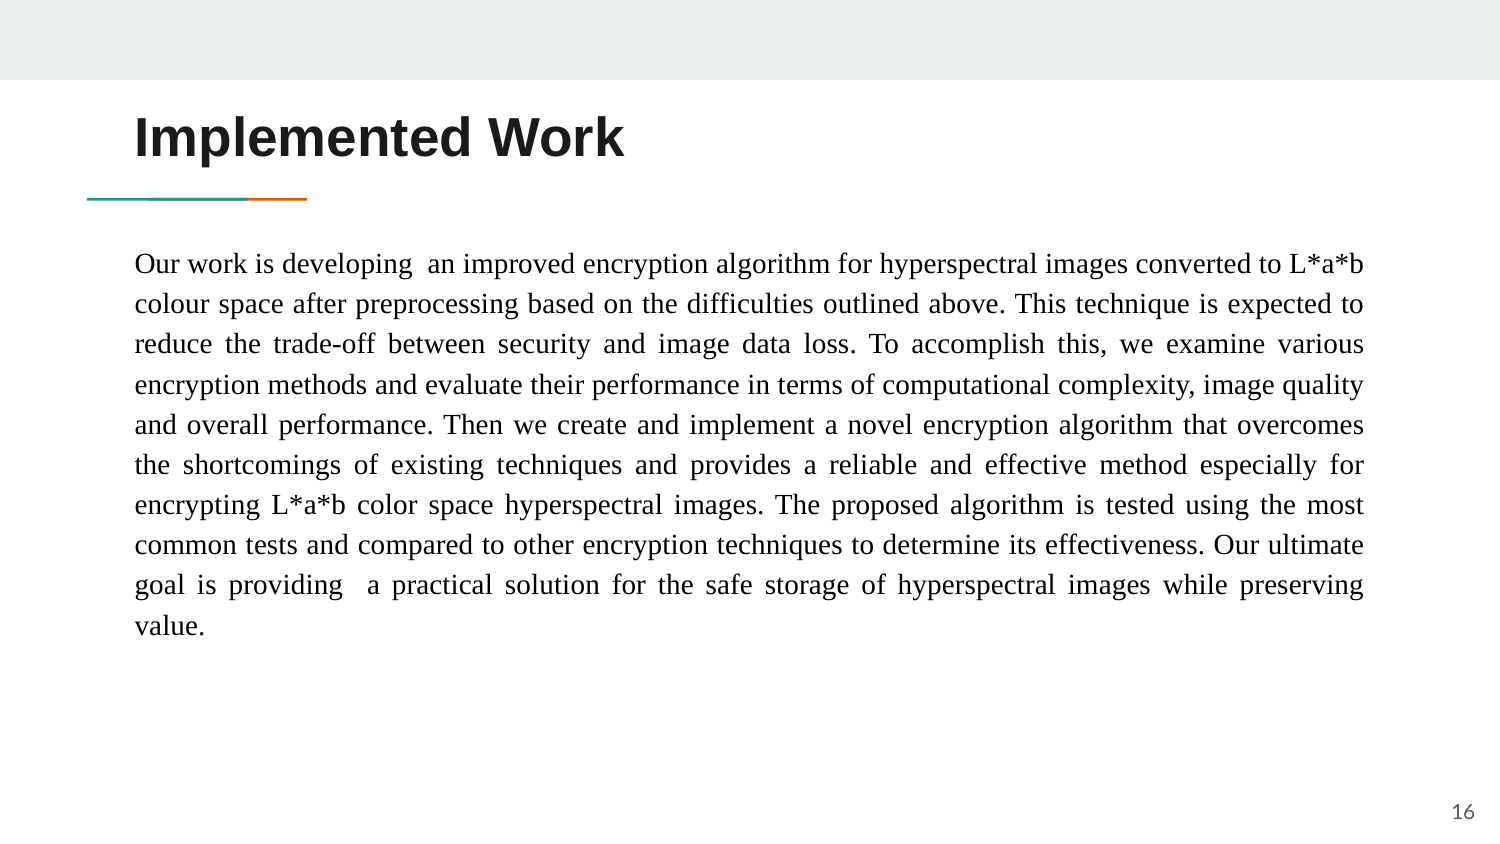

# Implemented Work
Our work is developing  an improved encryption algorithm for hyperspectral images converted to L*a*b colour space after preprocessing based on the difficulties outlined above. This technique is expected to reduce the trade-off between security and image data loss. To accomplish this, we examine various encryption methods and evaluate their performance in terms of computational complexity, image quality and overall performance. Then we create and implement a novel encryption algorithm that overcomes the shortcomings of existing techniques and provides a reliable and effective method especially for encrypting L*a*b color space hyperspectral images. The proposed algorithm is tested using the most common tests and compared to other encryption techniques to determine its effectiveness. Our ultimate goal is providing  a practical solution for the safe storage of hyperspectral images while preserving value.

16